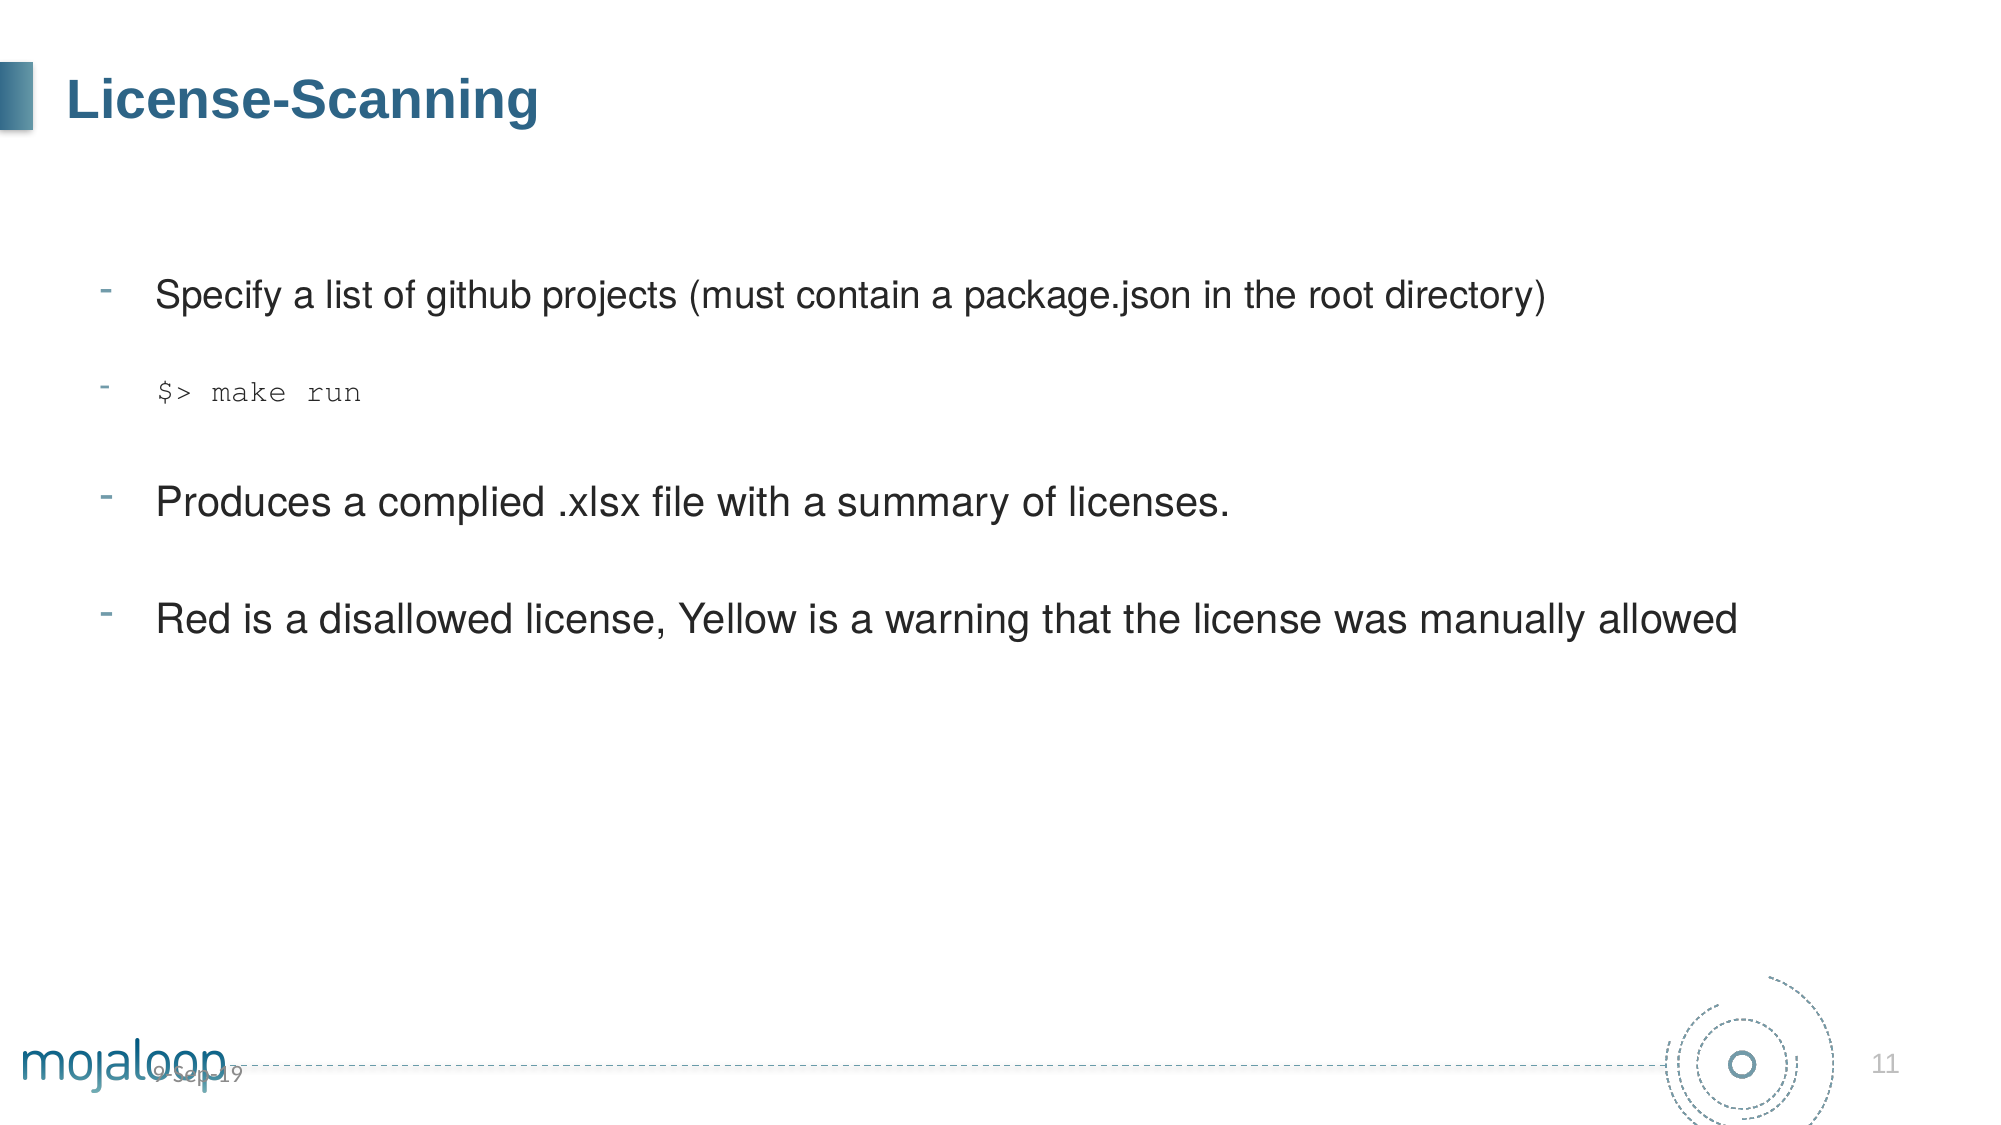

License-Scanning
Specify a list of github projects (must contain a package.json in the root directory)
$> make run
Produces a complied .xlsx file with a summary of licenses.
Red is a disallowed license, Yellow is a warning that the license was manually allowed

9-Sep-19
11